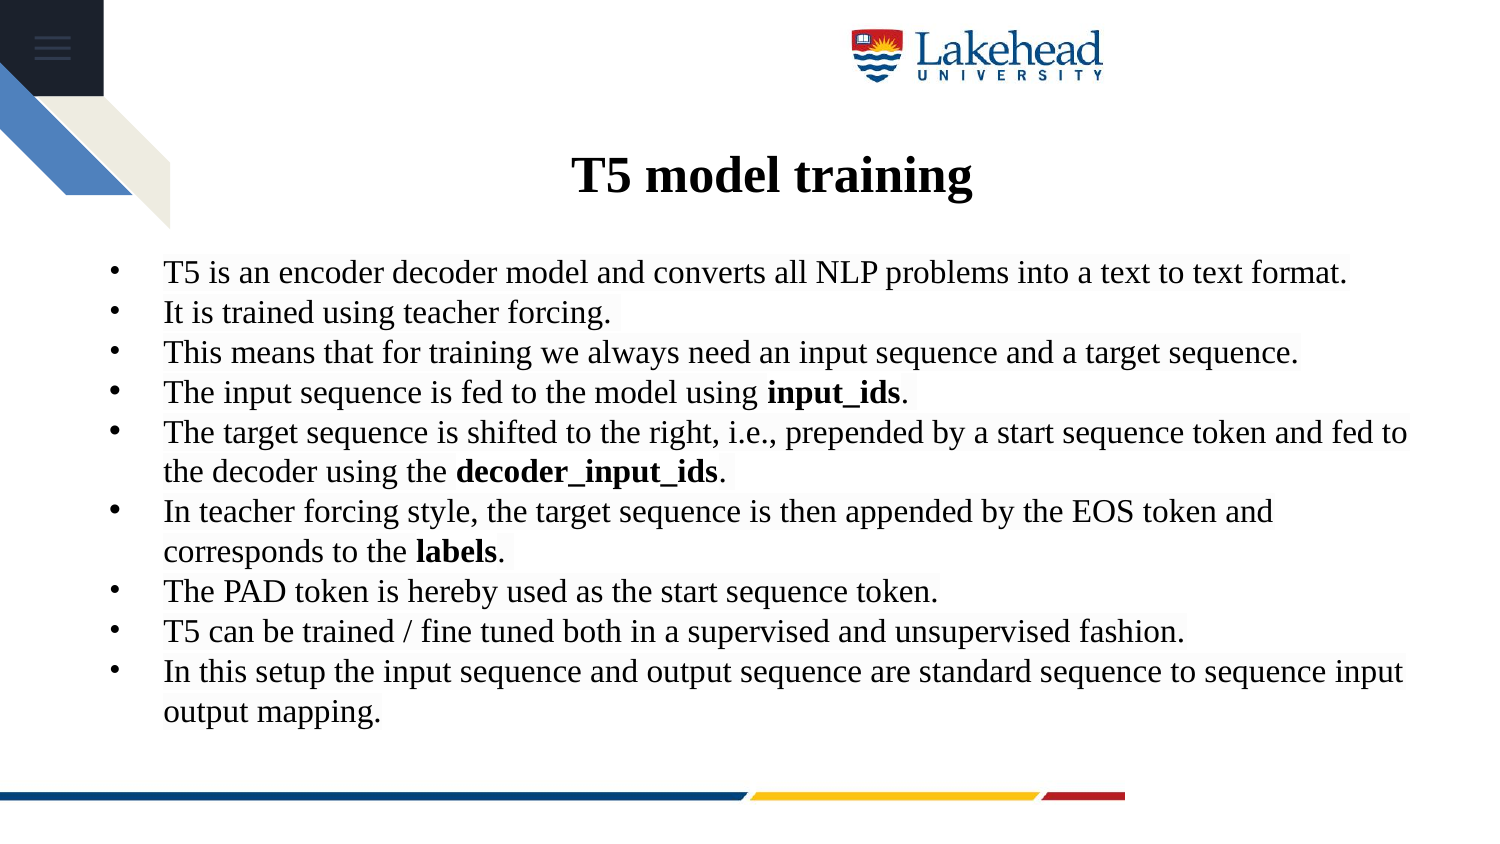

# T5 model training
T5 is an encoder decoder model and converts all NLP problems into a text to text format.
It is trained using teacher forcing.
This means that for training we always need an input sequence and a target sequence.
The input sequence is fed to the model using input_ids.
The target sequence is shifted to the right, i.e., prepended by a start sequence token and fed to the decoder using the decoder_input_ids.
In teacher forcing style, the target sequence is then appended by the EOS token and corresponds to the labels.
The PAD token is hereby used as the start sequence token.
T5 can be trained / fine tuned both in a supervised and unsupervised fashion.
In this setup the input sequence and output sequence are standard sequence to sequence input output mapping.